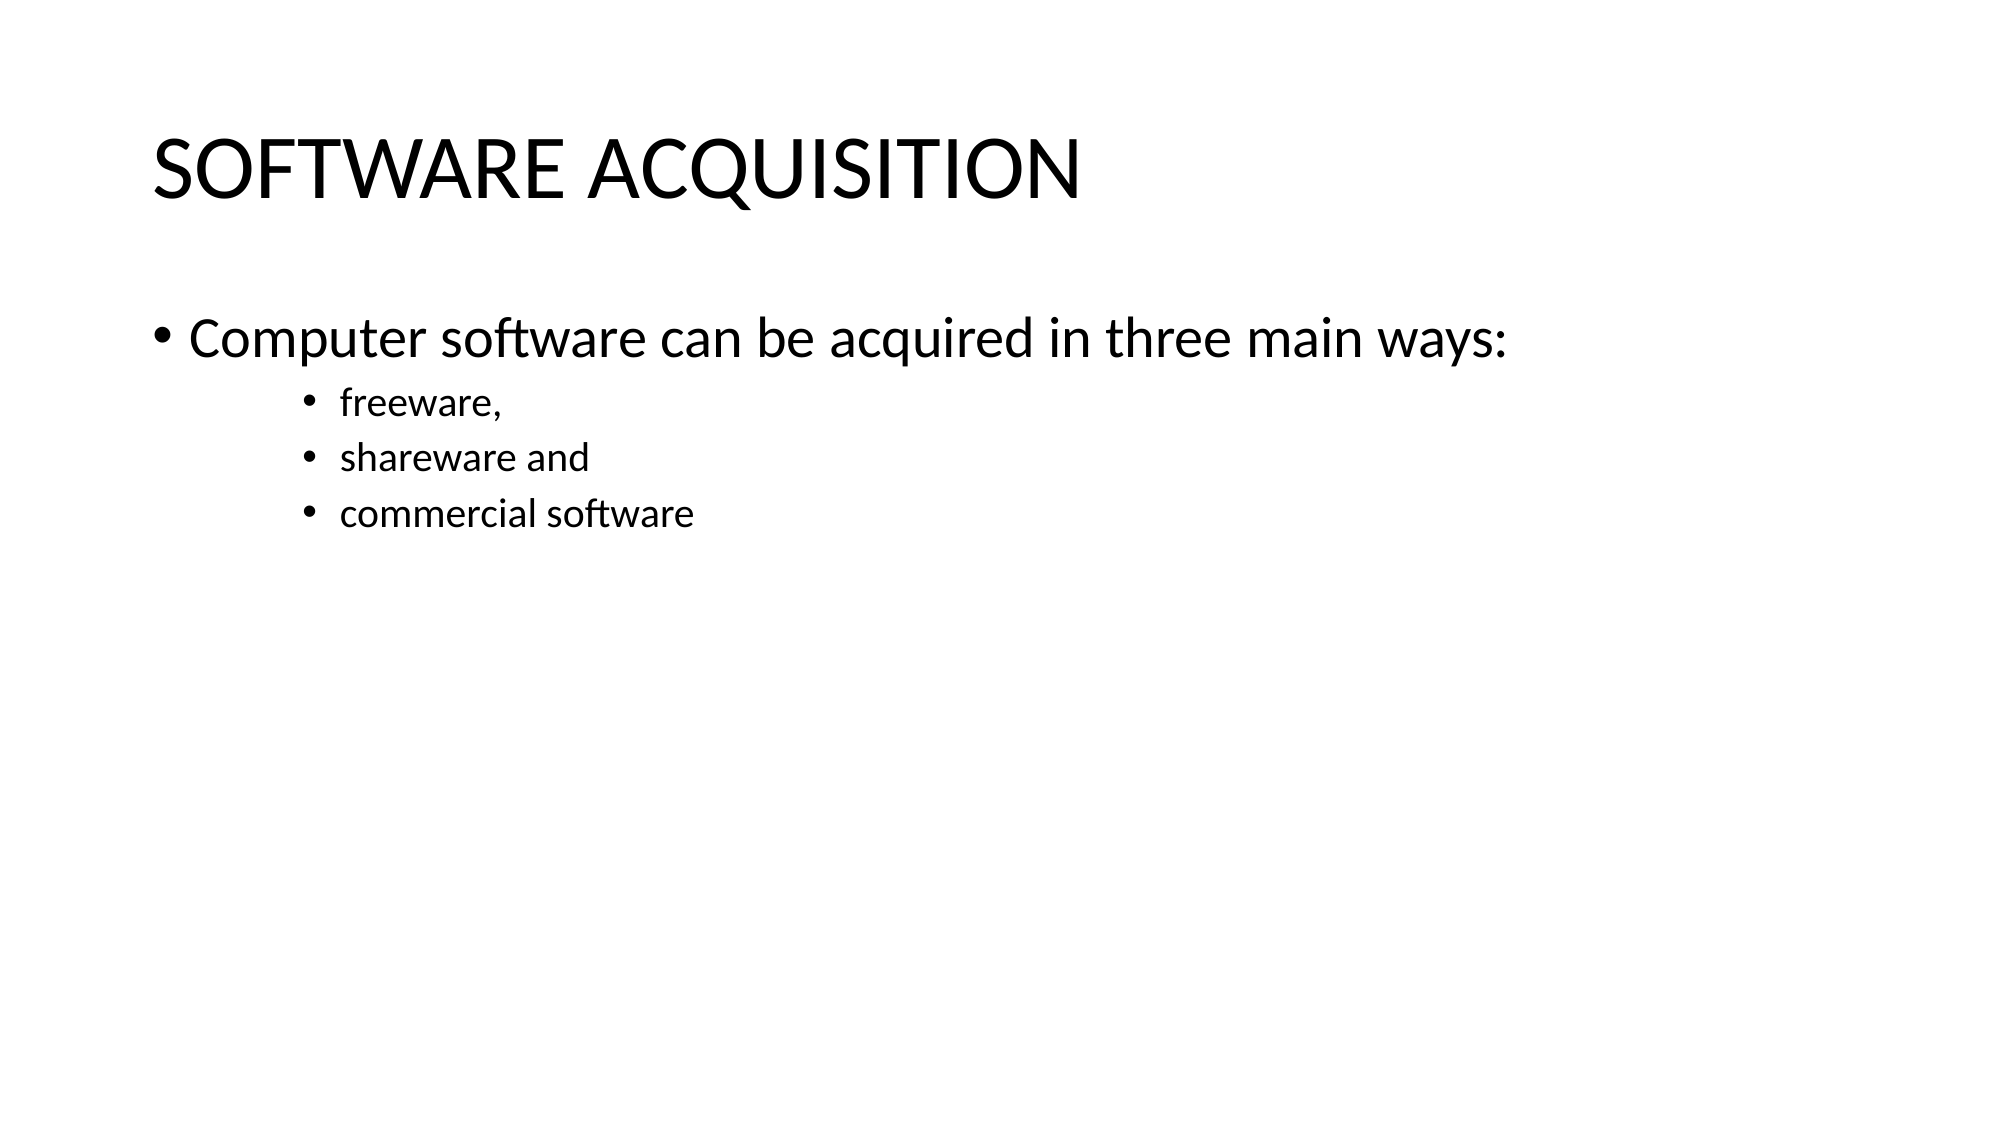

# SOFTWARE ACQUISITION
Computer software can be acquired in three main ways:
freeware,
shareware and
commercial software